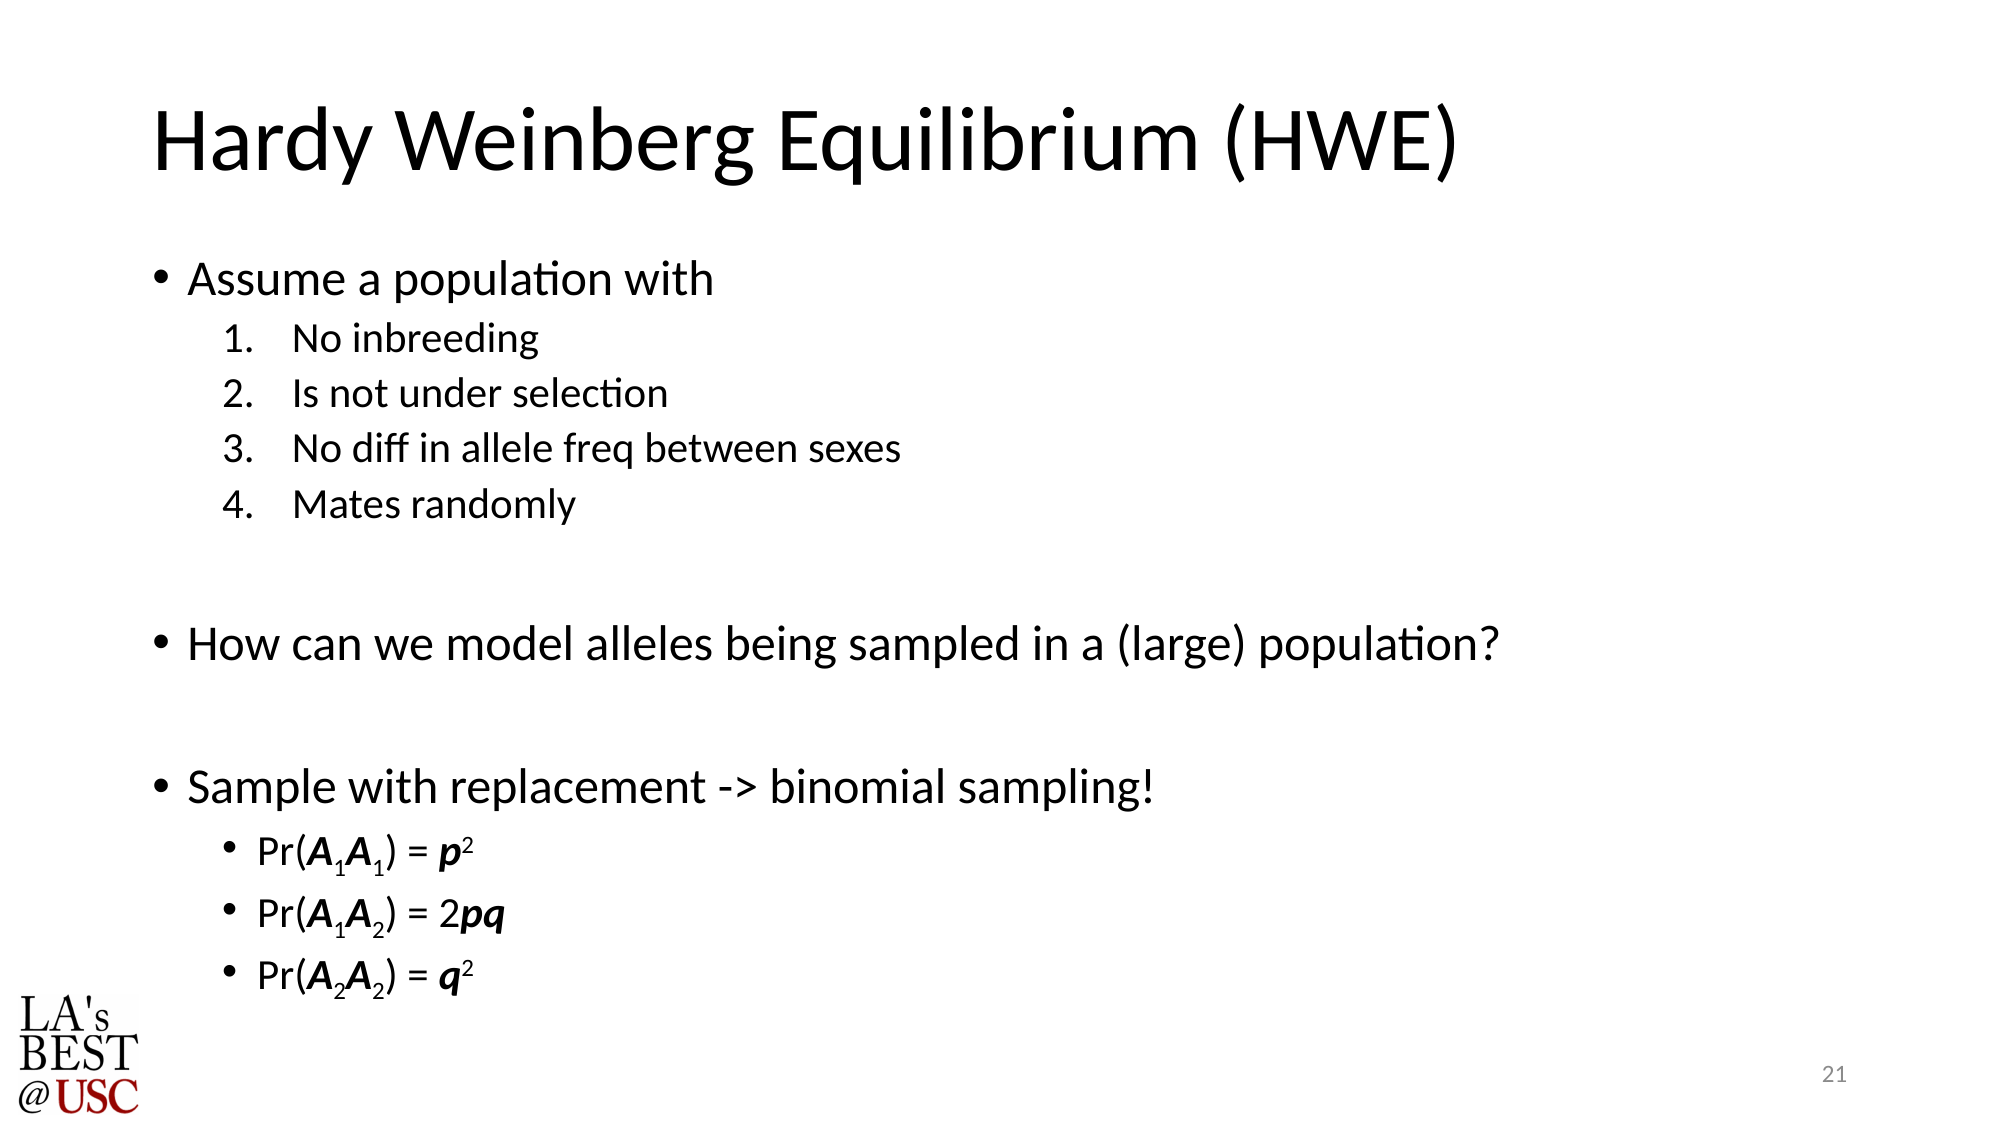

# Hardy Weinberg Equilibrium (HWE)
Assume a population with
No inbreeding
Is not under selection
No diff in allele freq between sexes
Mates randomly

How can we model alleles being sampled in a (large) population?

Sample with replacement -> binomial sampling!
Pr(A1A1) = p2
Pr(A1A2) = 2pq
Pr(A2A2) = q2
21